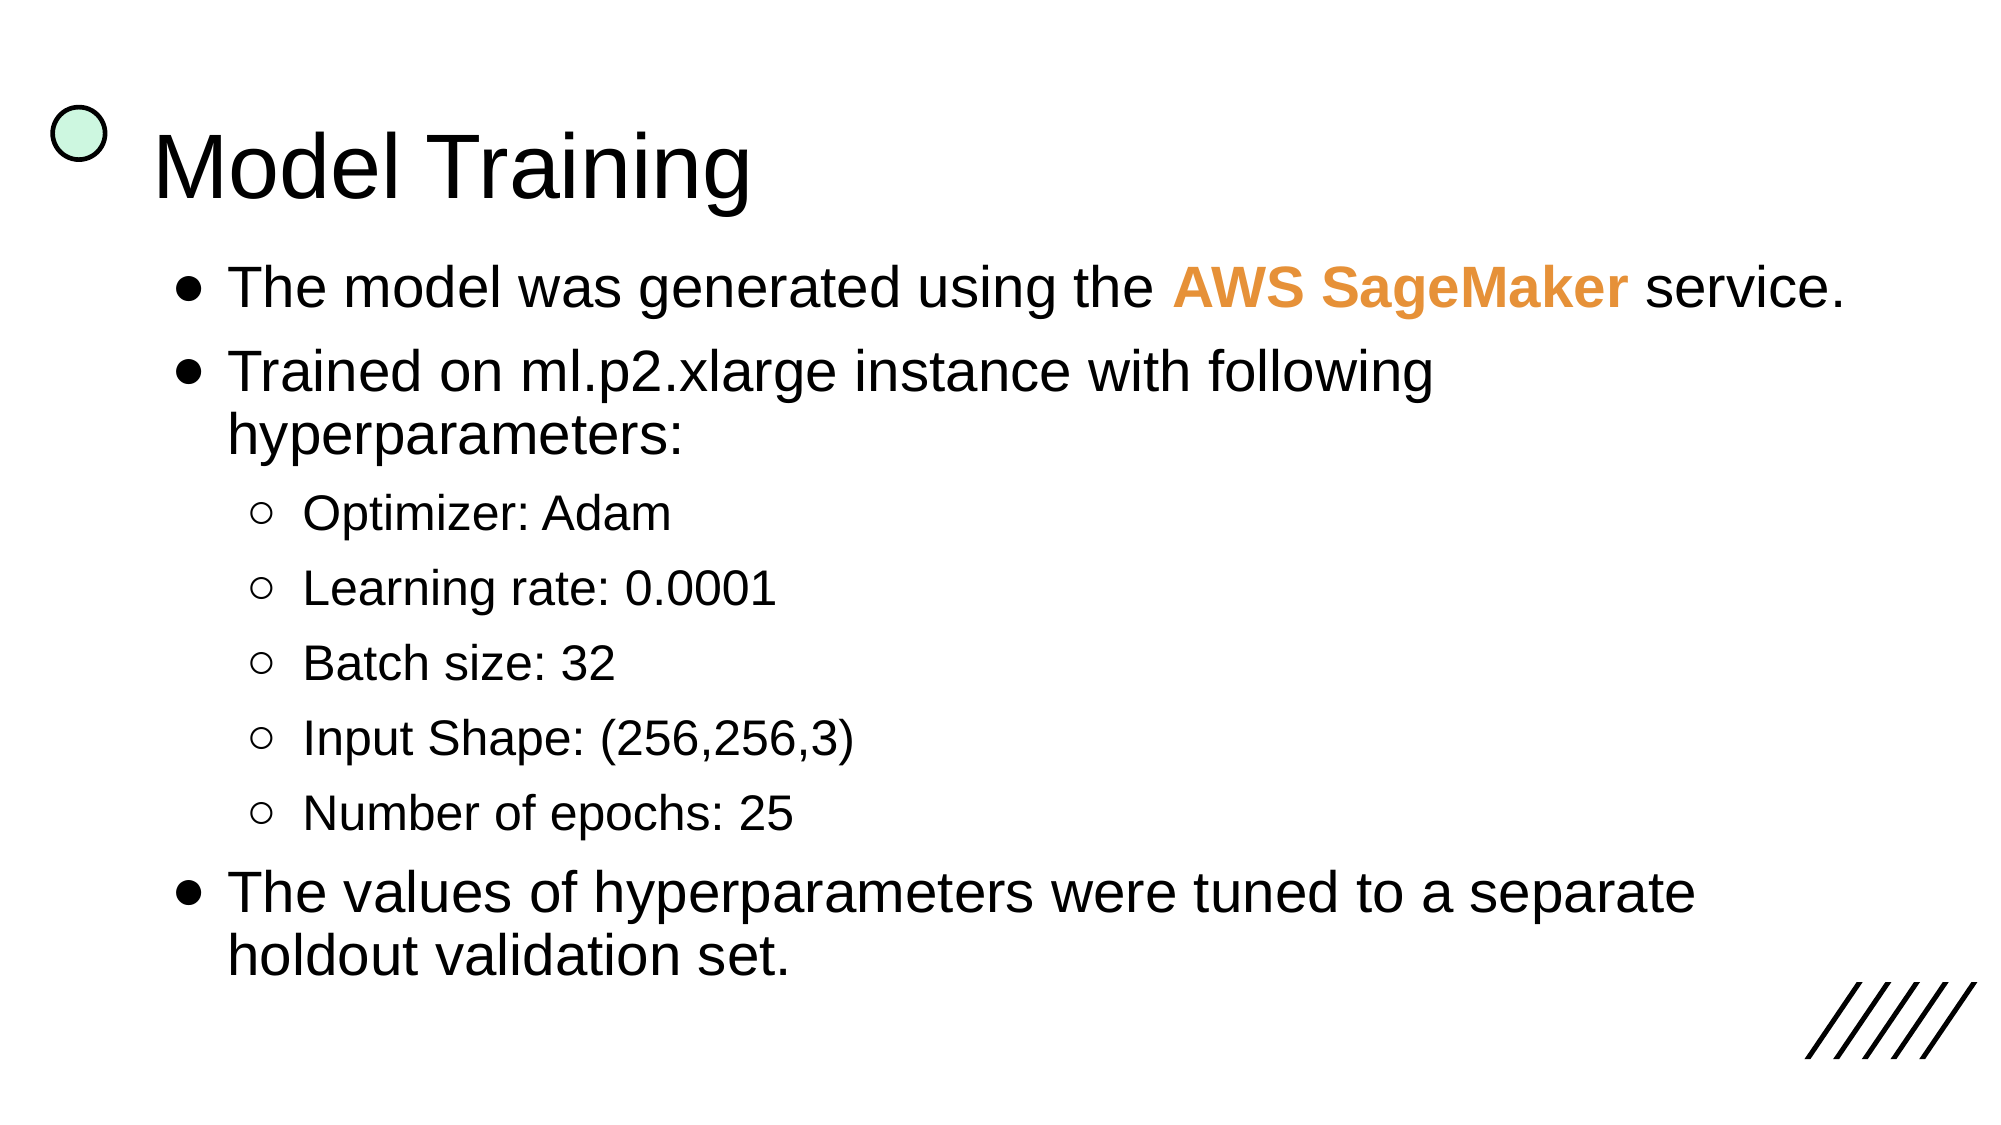

# Model Training
The model was generated using the AWS SageMaker service.
Trained on ml.p2.xlarge instance with following hyperparameters:
Optimizer: Adam
Learning rate: 0.0001
Batch size: 32
Input Shape: (256,256,3)
Number of epochs: 25
The values of hyperparameters were tuned to a separate holdout validation set.